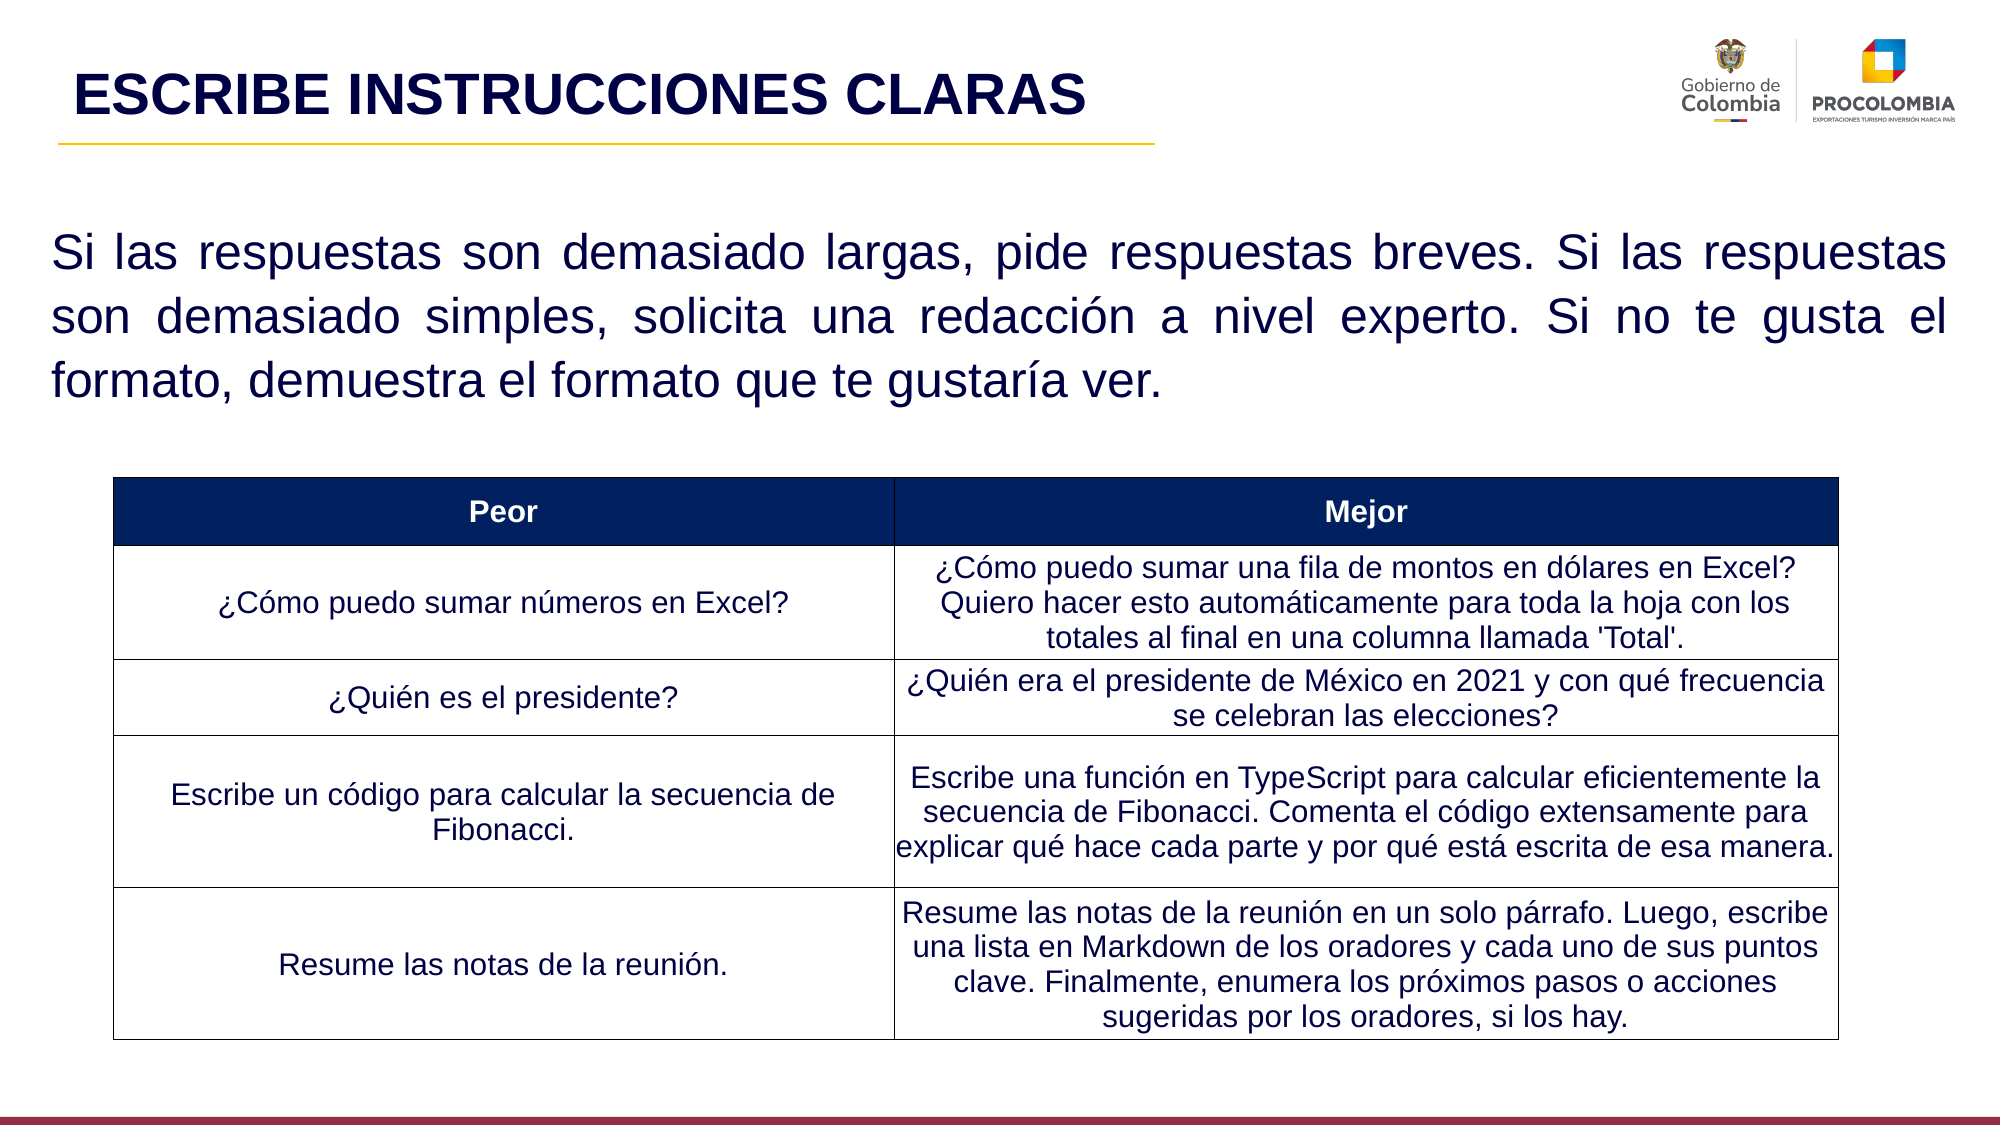

ESCRIBE INSTRUCCIONES CLARAS
Si las respuestas son demasiado largas, pide respuestas breves. Si las respuestas son demasiado simples, solicita una redacción a nivel experto. Si no te gusta el formato, demuestra el formato que te gustaría ver.
| Peor | Mejor |
| --- | --- |
| ¿Cómo puedo sumar números en Excel? | ¿Cómo puedo sumar una fila de montos en dólares en Excel? Quiero hacer esto automáticamente para toda la hoja con los totales al final en una columna llamada 'Total'. |
| ¿Quién es el presidente? | ¿Quién era el presidente de México en 2021 y con qué frecuencia se celebran las elecciones? |
| Escribe un código para calcular la secuencia de Fibonacci. | Escribe una función en TypeScript para calcular eficientemente la secuencia de Fibonacci. Comenta el código extensamente para explicar qué hace cada parte y por qué está escrita de esa manera. |
| Resume las notas de la reunión. | Resume las notas de la reunión en un solo párrafo. Luego, escribe una lista en Markdown de los oradores y cada uno de sus puntos clave. Finalmente, enumera los próximos pasos o acciones sugeridas por los oradores, si los hay. |